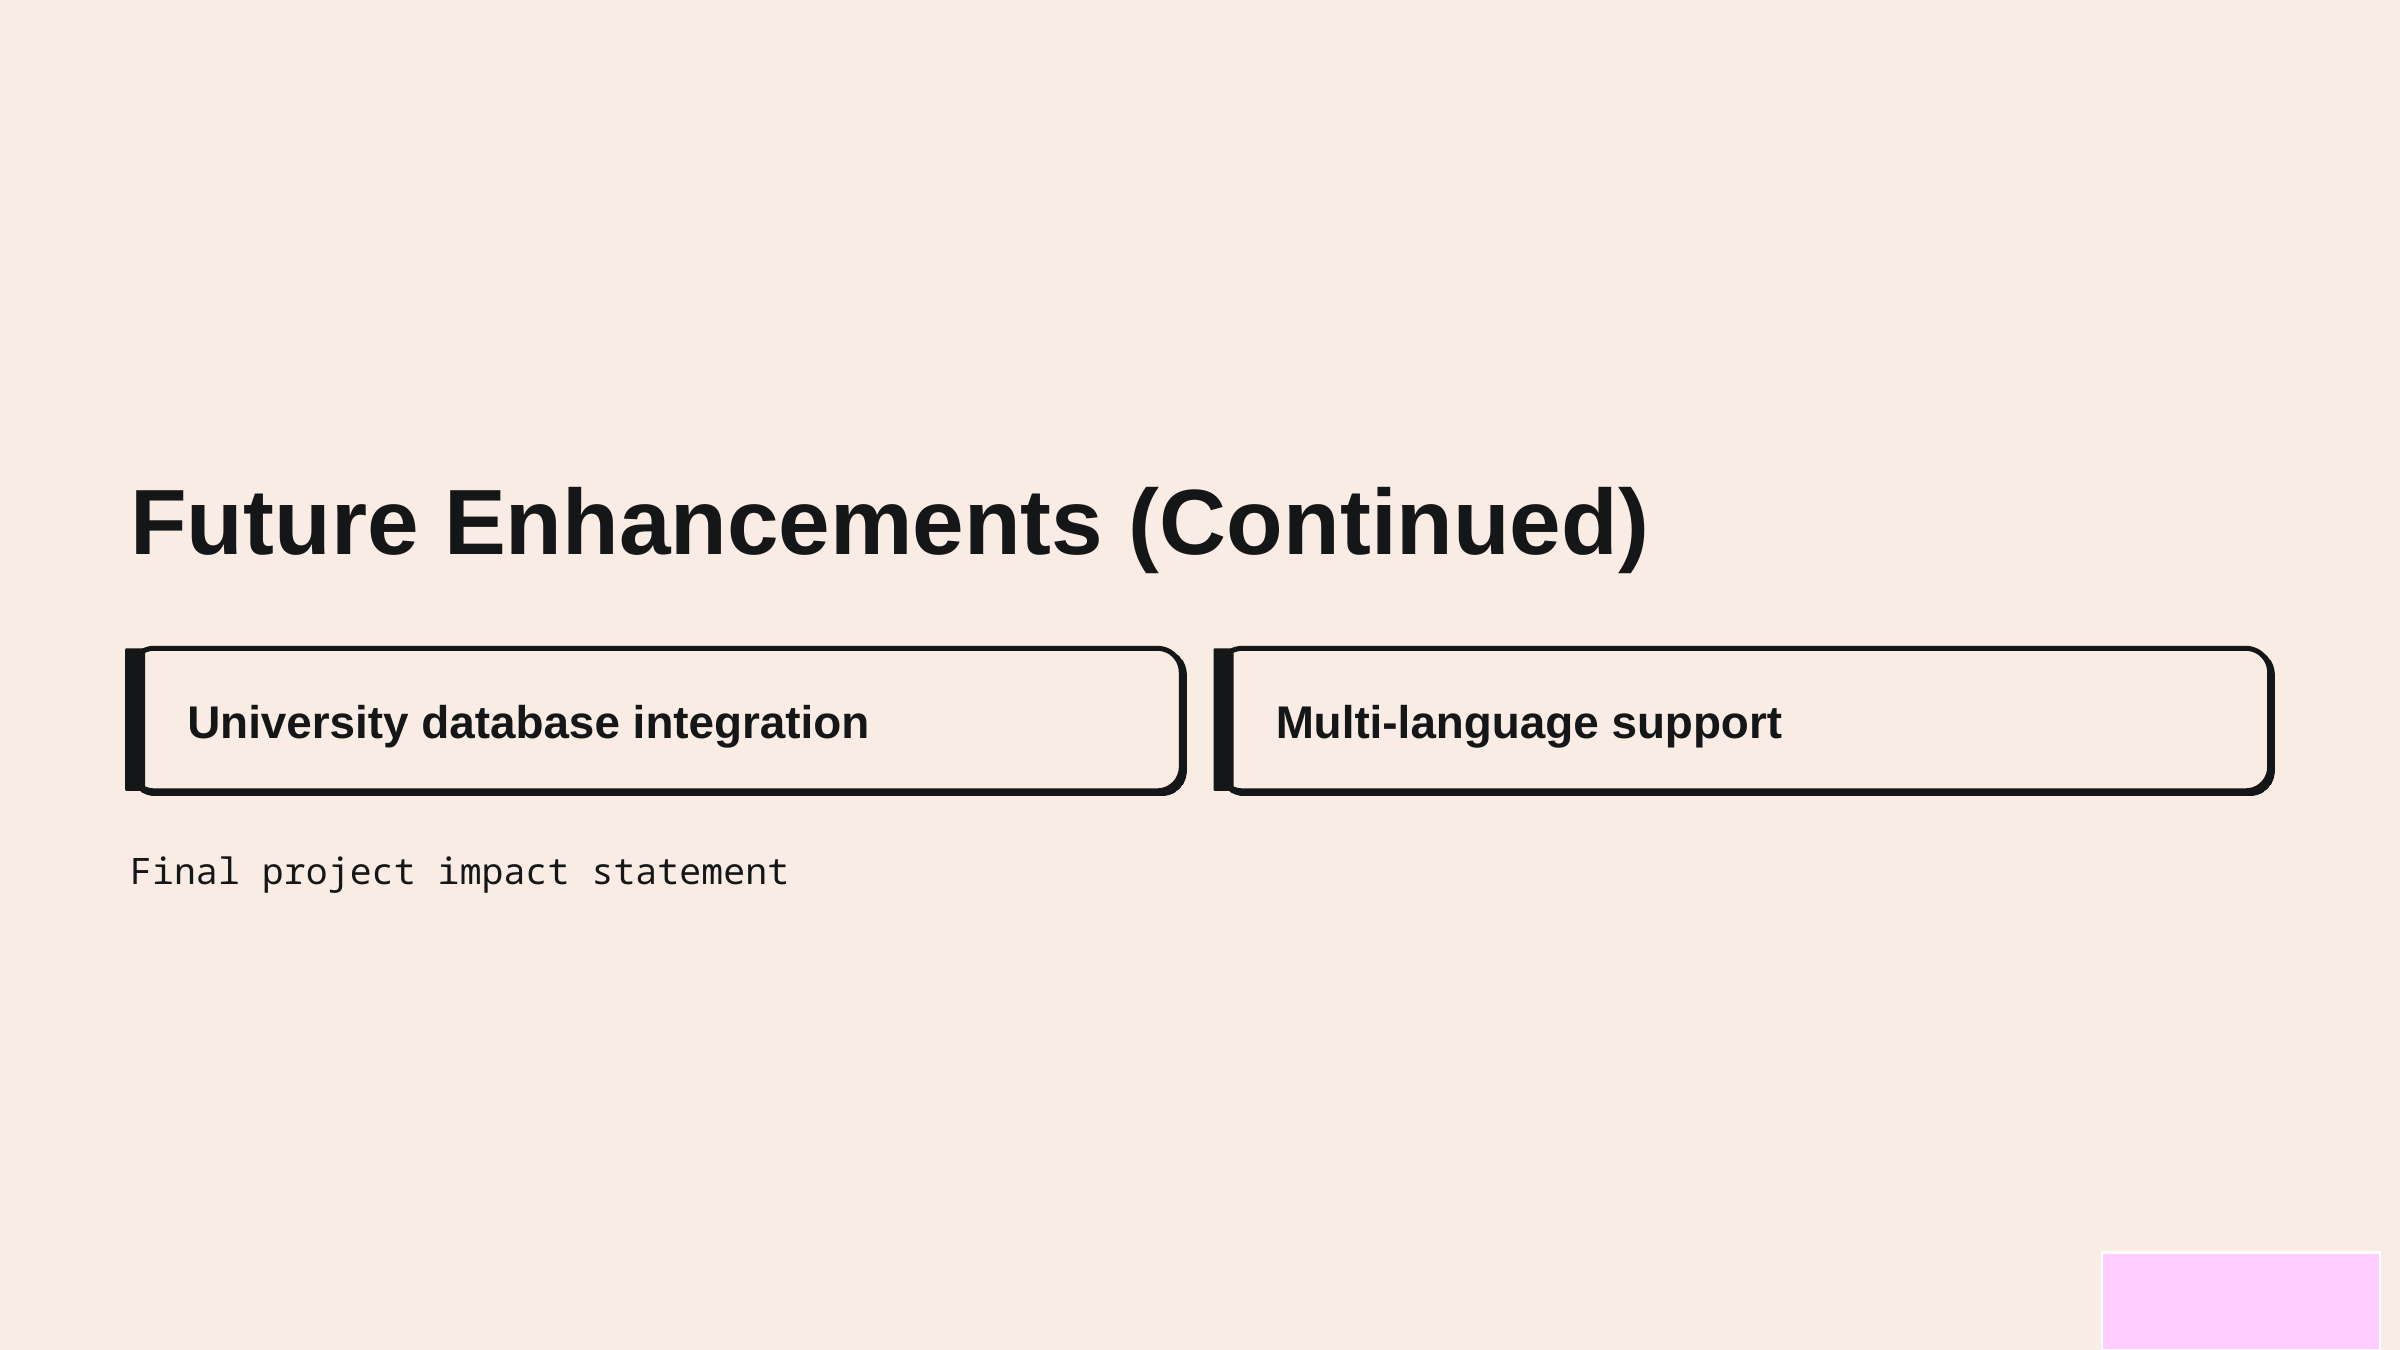

Future Enhancements (Continued)

University database integration
Multi-language support
Final project impact statement